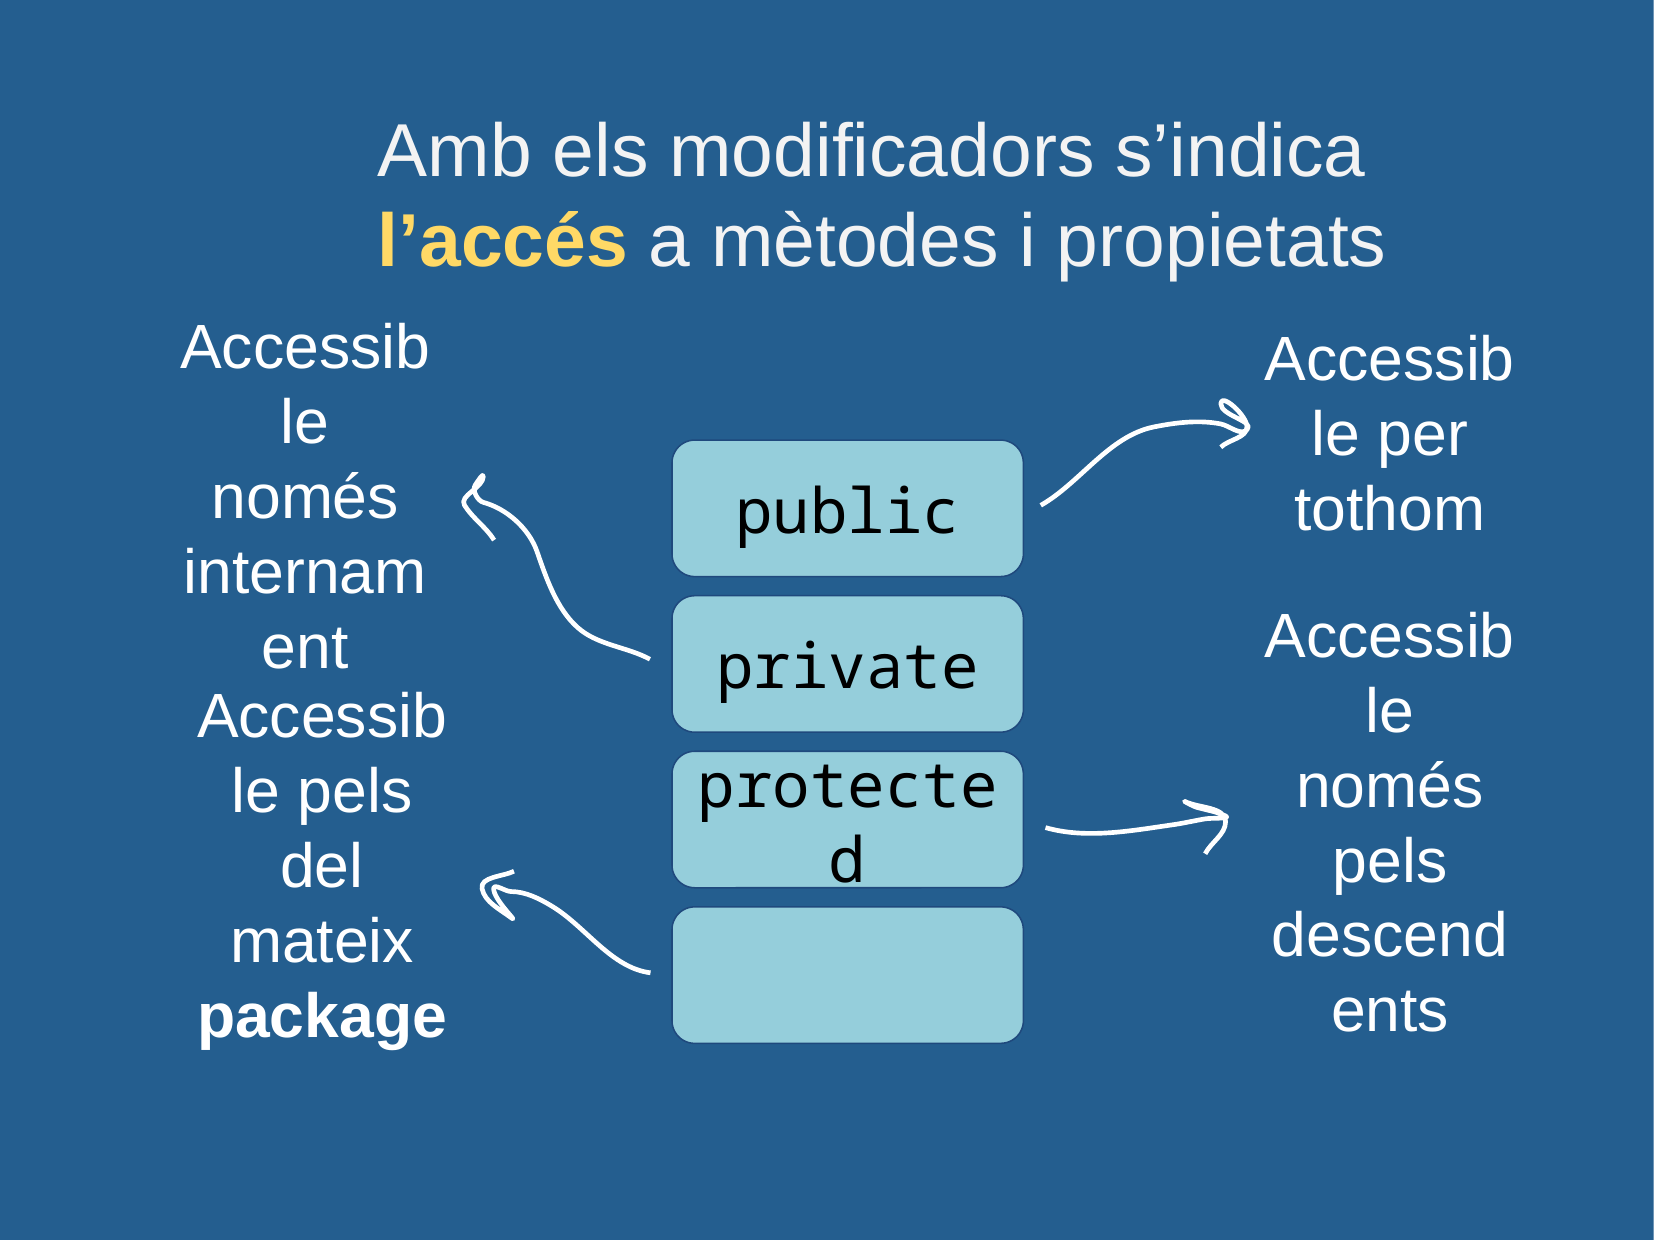

Amb els modificadors s’indica l’accés a mètodes i propietats
Accessible per tothom
Accessible només internament

public

private
Accessible només pels descendents
Accessible pels del mateix package
protected